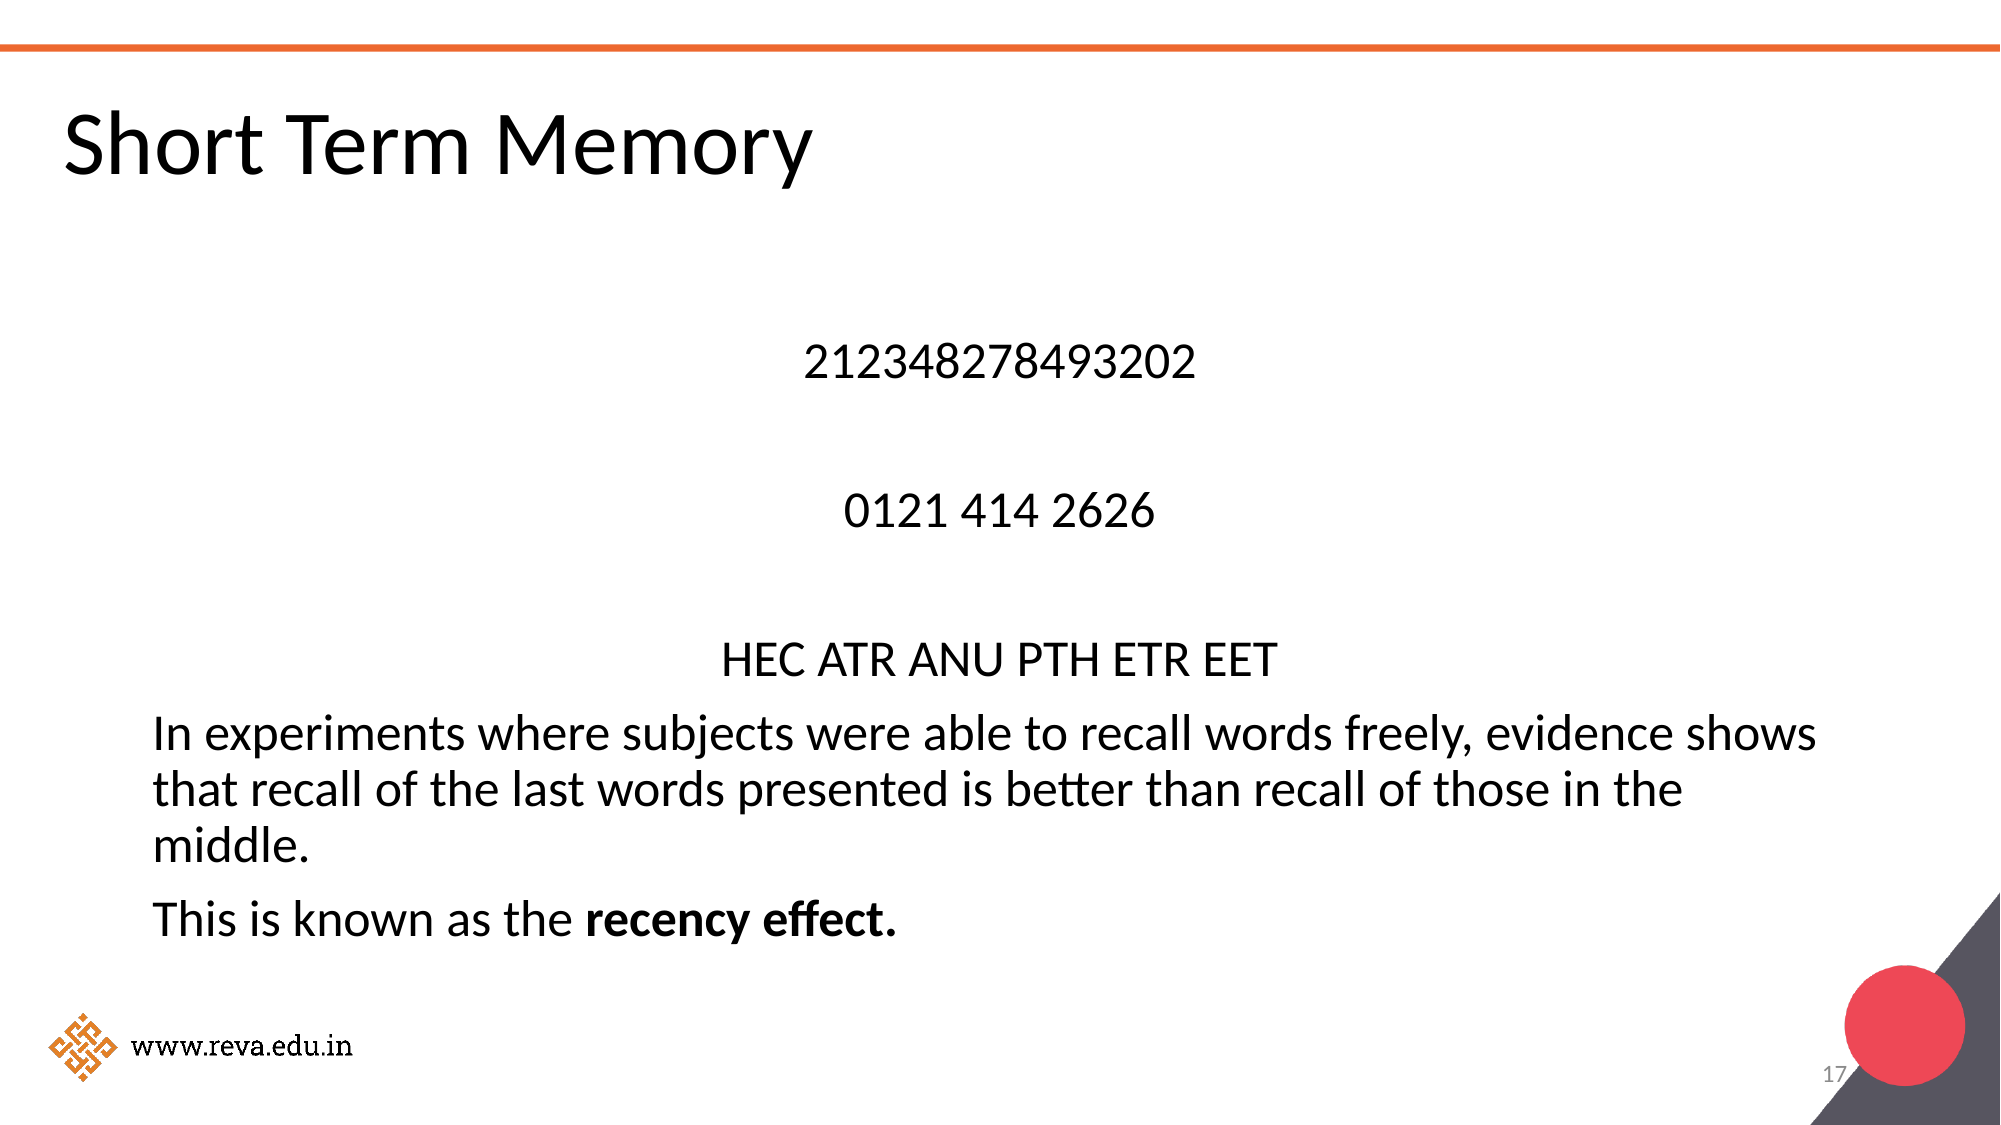

# Short Term Memory

212348278493202

0121 414 2626

HEC ATR ANU PTH ETR EET
In experiments where subjects were able to recall words freely, evidence shows that recall of the last words presented is better than recall of those in the middle.
This is known as the recency effect.
17